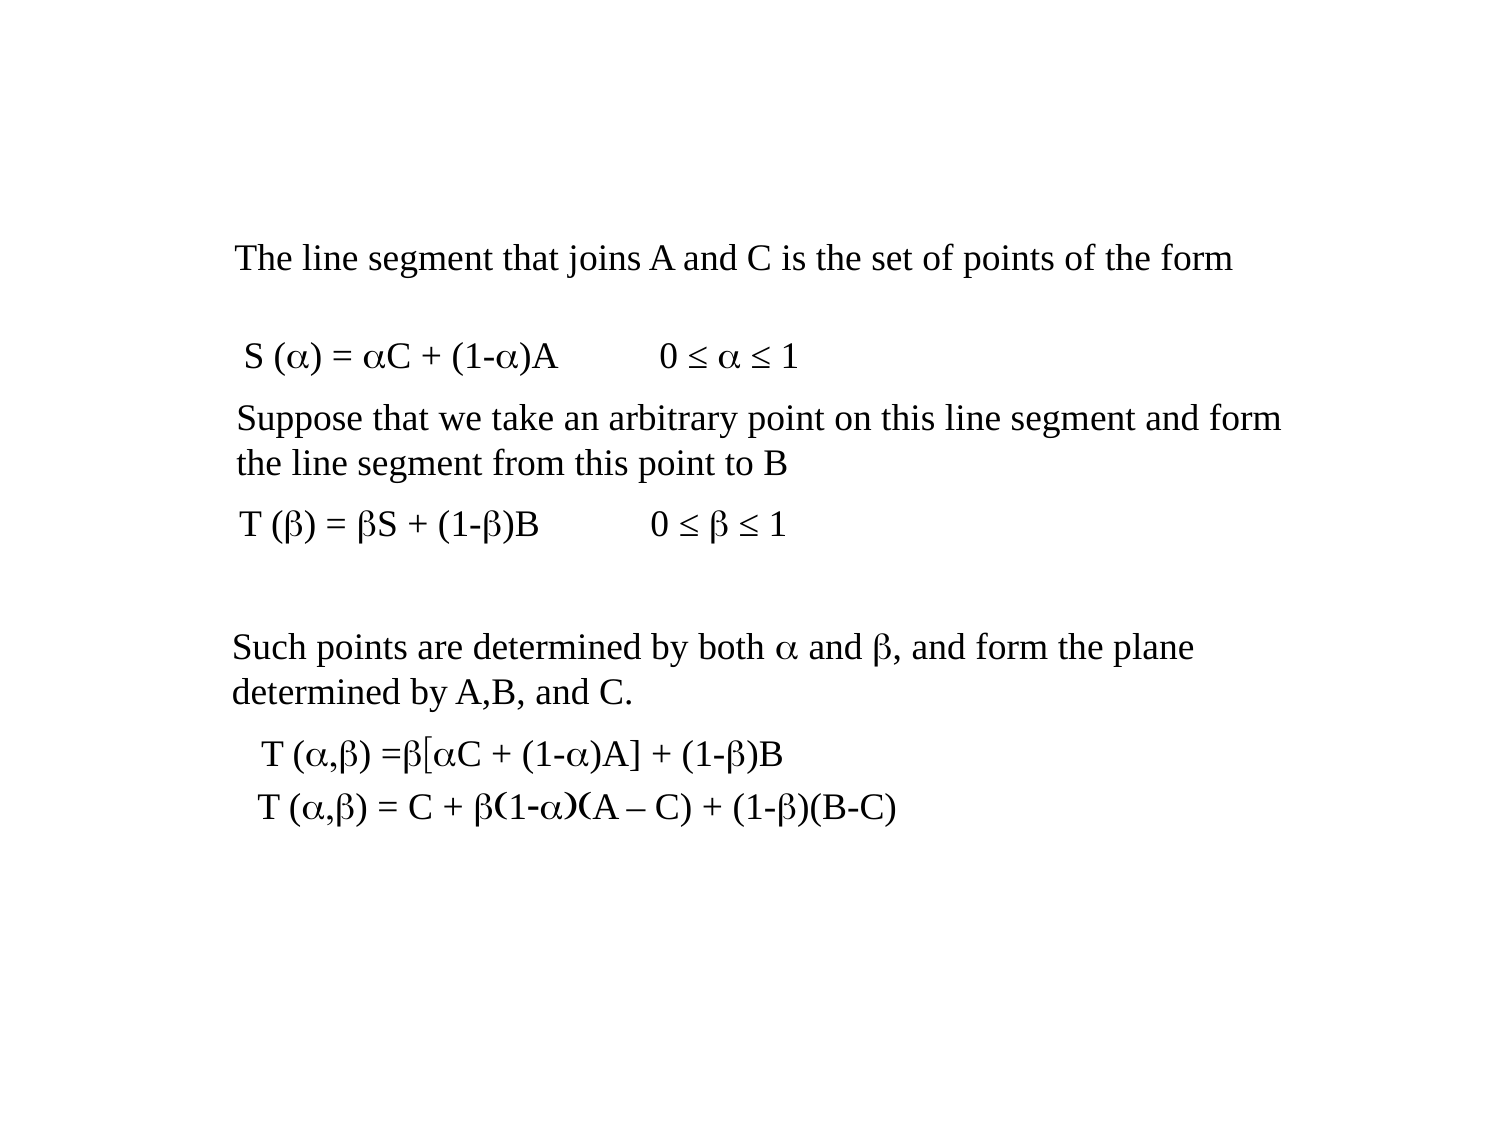

The line segment that joins A and C is the set of points of the form
S (α) = αC + (1-α)A
0 ≤ α ≤ 1
Suppose that we take an arbitrary point on this line segment and form
the line segment from this point to B
T (β) = βS + (1-β)B
0 ≤ β ≤ 1
Such points are determined by both α and β, and form the plane
determined by A,B, and C.
T (α,β) =β[αC + (1-α)A] + (1-β)B
T (α,β) = C + β(1−α)(A – C) + (1-β)(B-C)